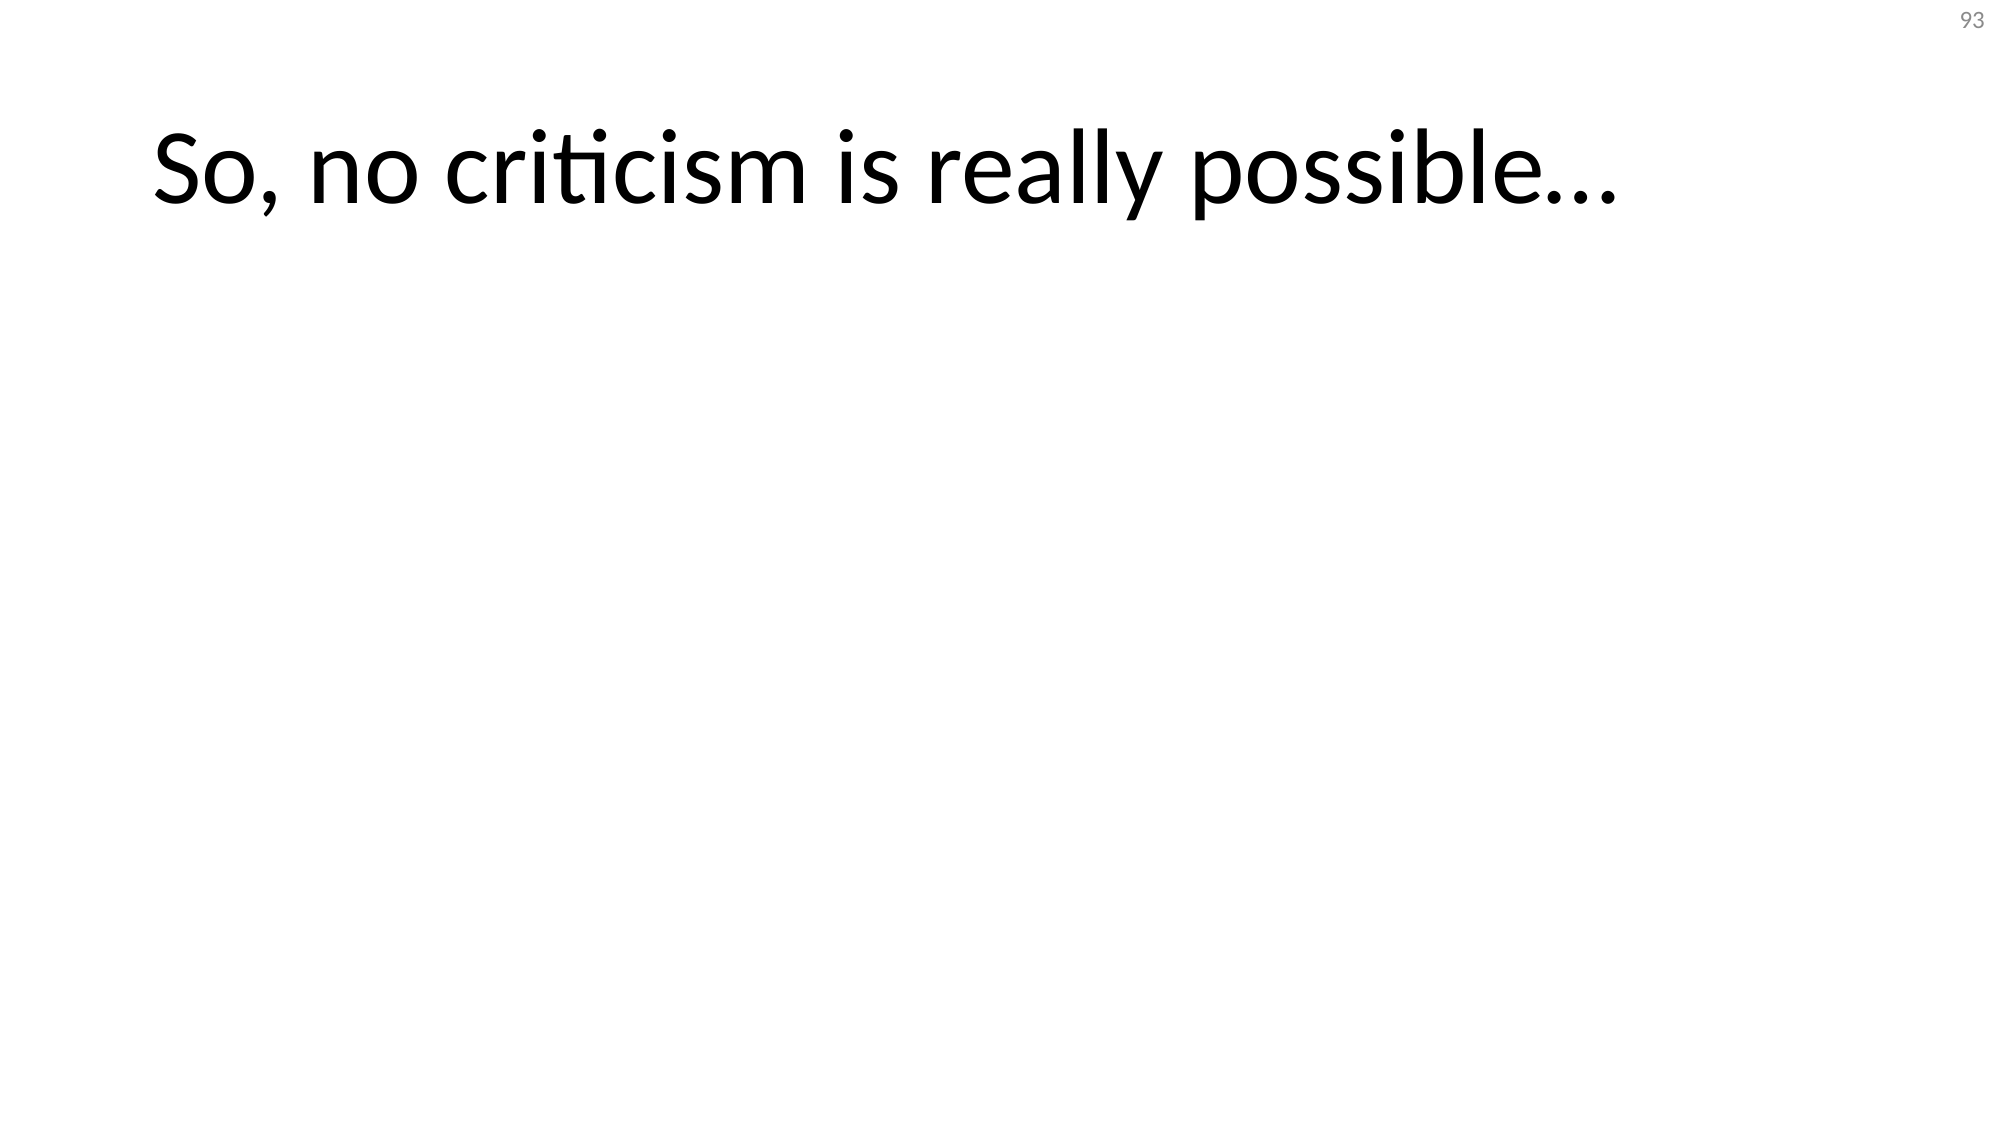

93
# So, no criticism is really possible…